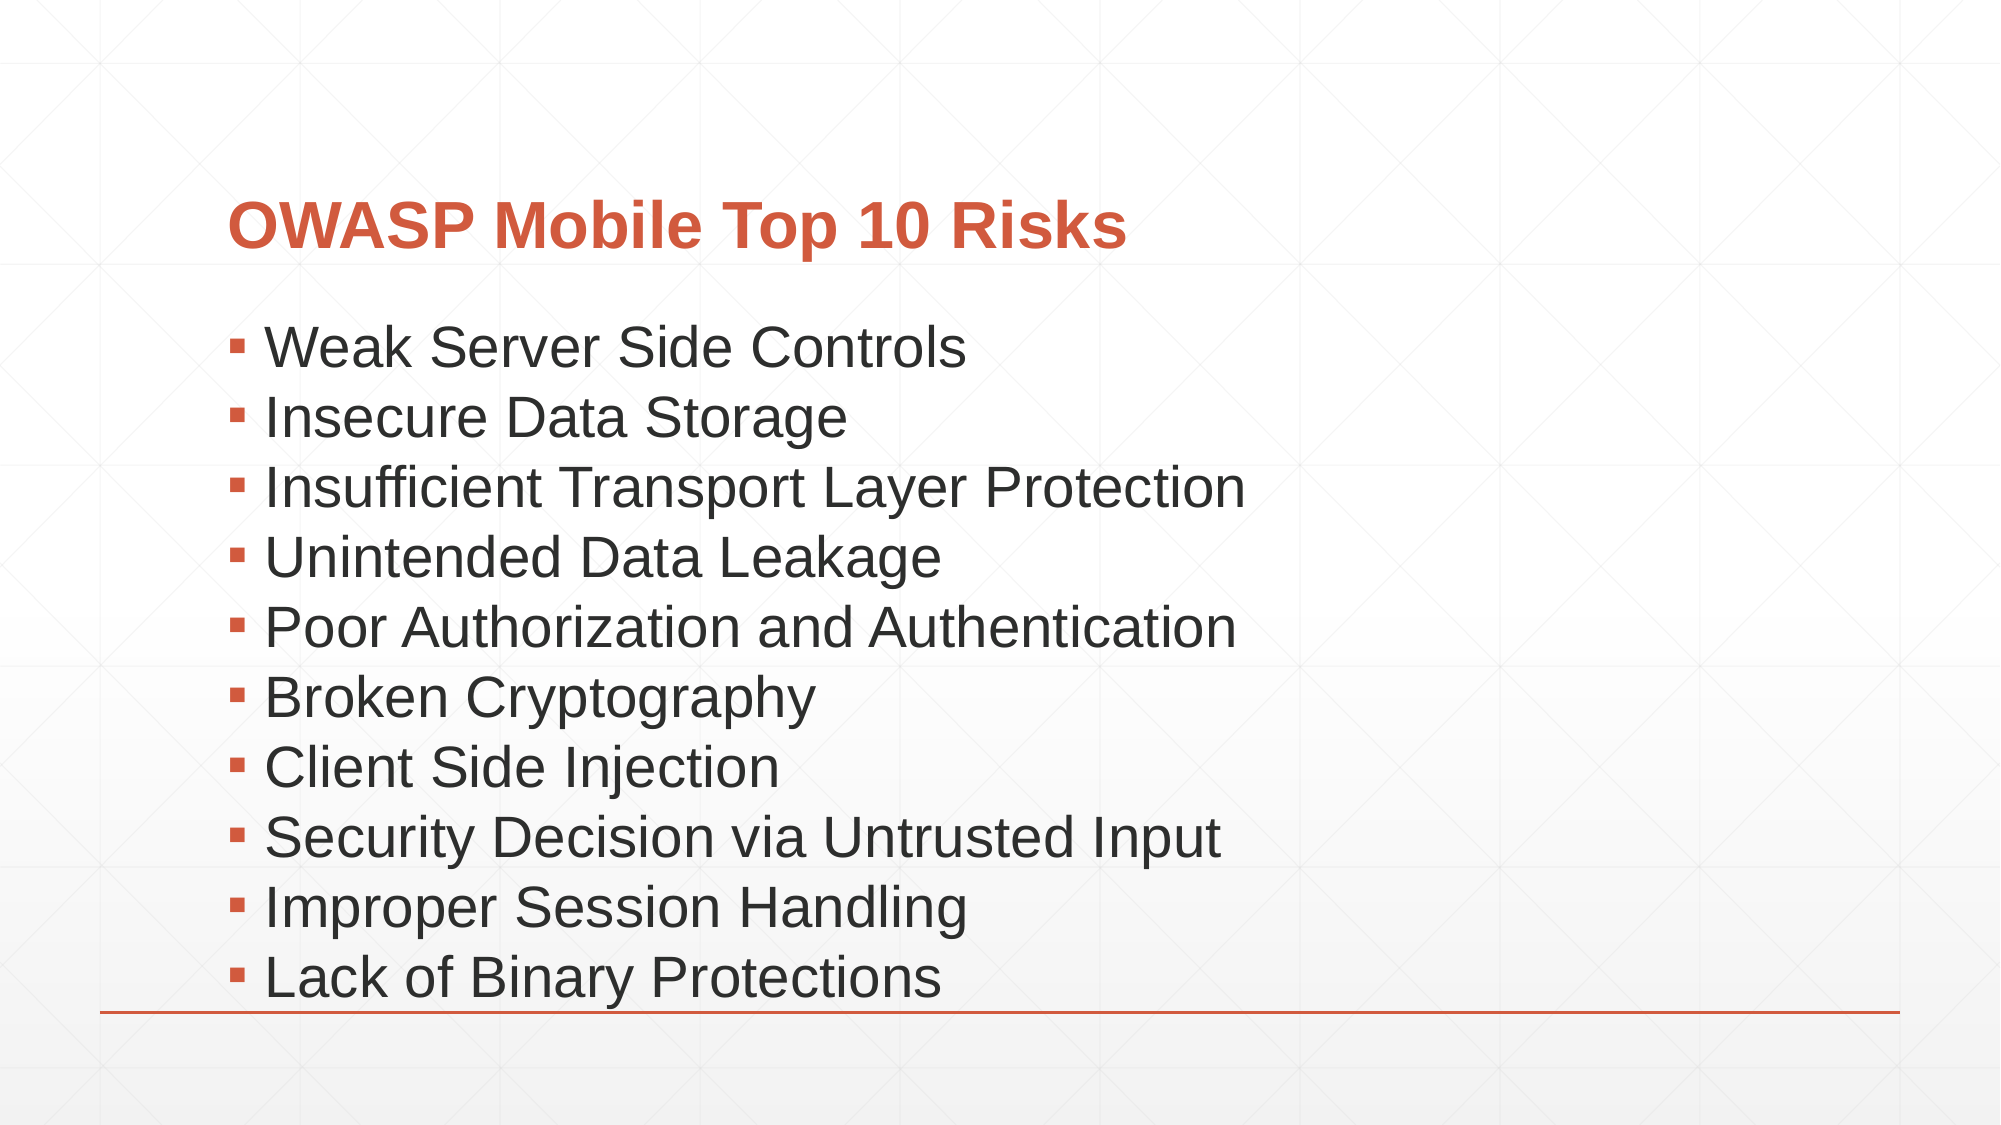

# OWASP Mobile Top 10 Risks
Weak Server Side Controls
Insecure Data Storage
Insufficient Transport Layer Protection
Unintended Data Leakage
Poor Authorization and Authentication
Broken Cryptography
Client Side Injection
Security Decision via Untrusted Input
Improper Session Handling
Lack of Binary Protections